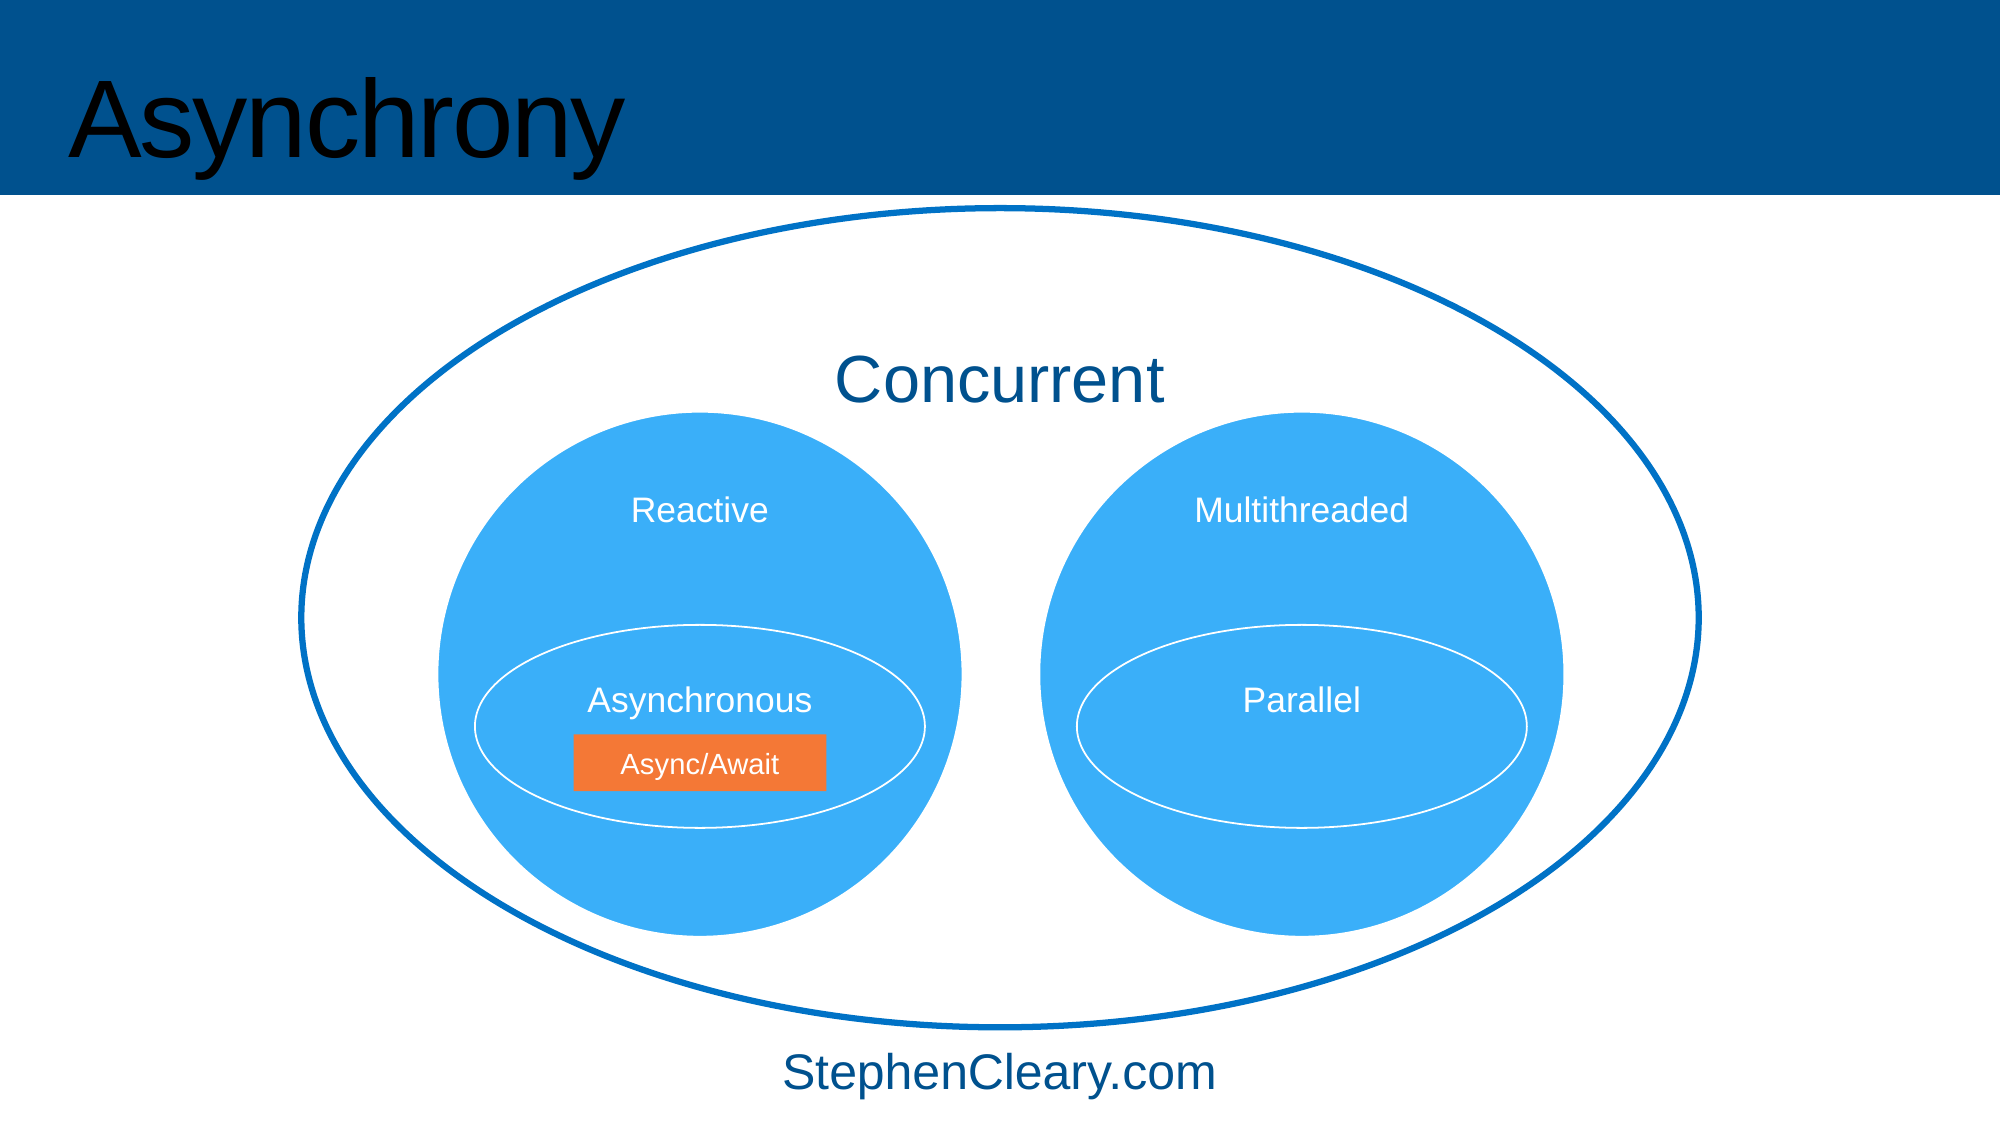

# Asynchrony
Concurrent

Reactive

Multithreaded

Parallel

Asynchronous

Async/Await